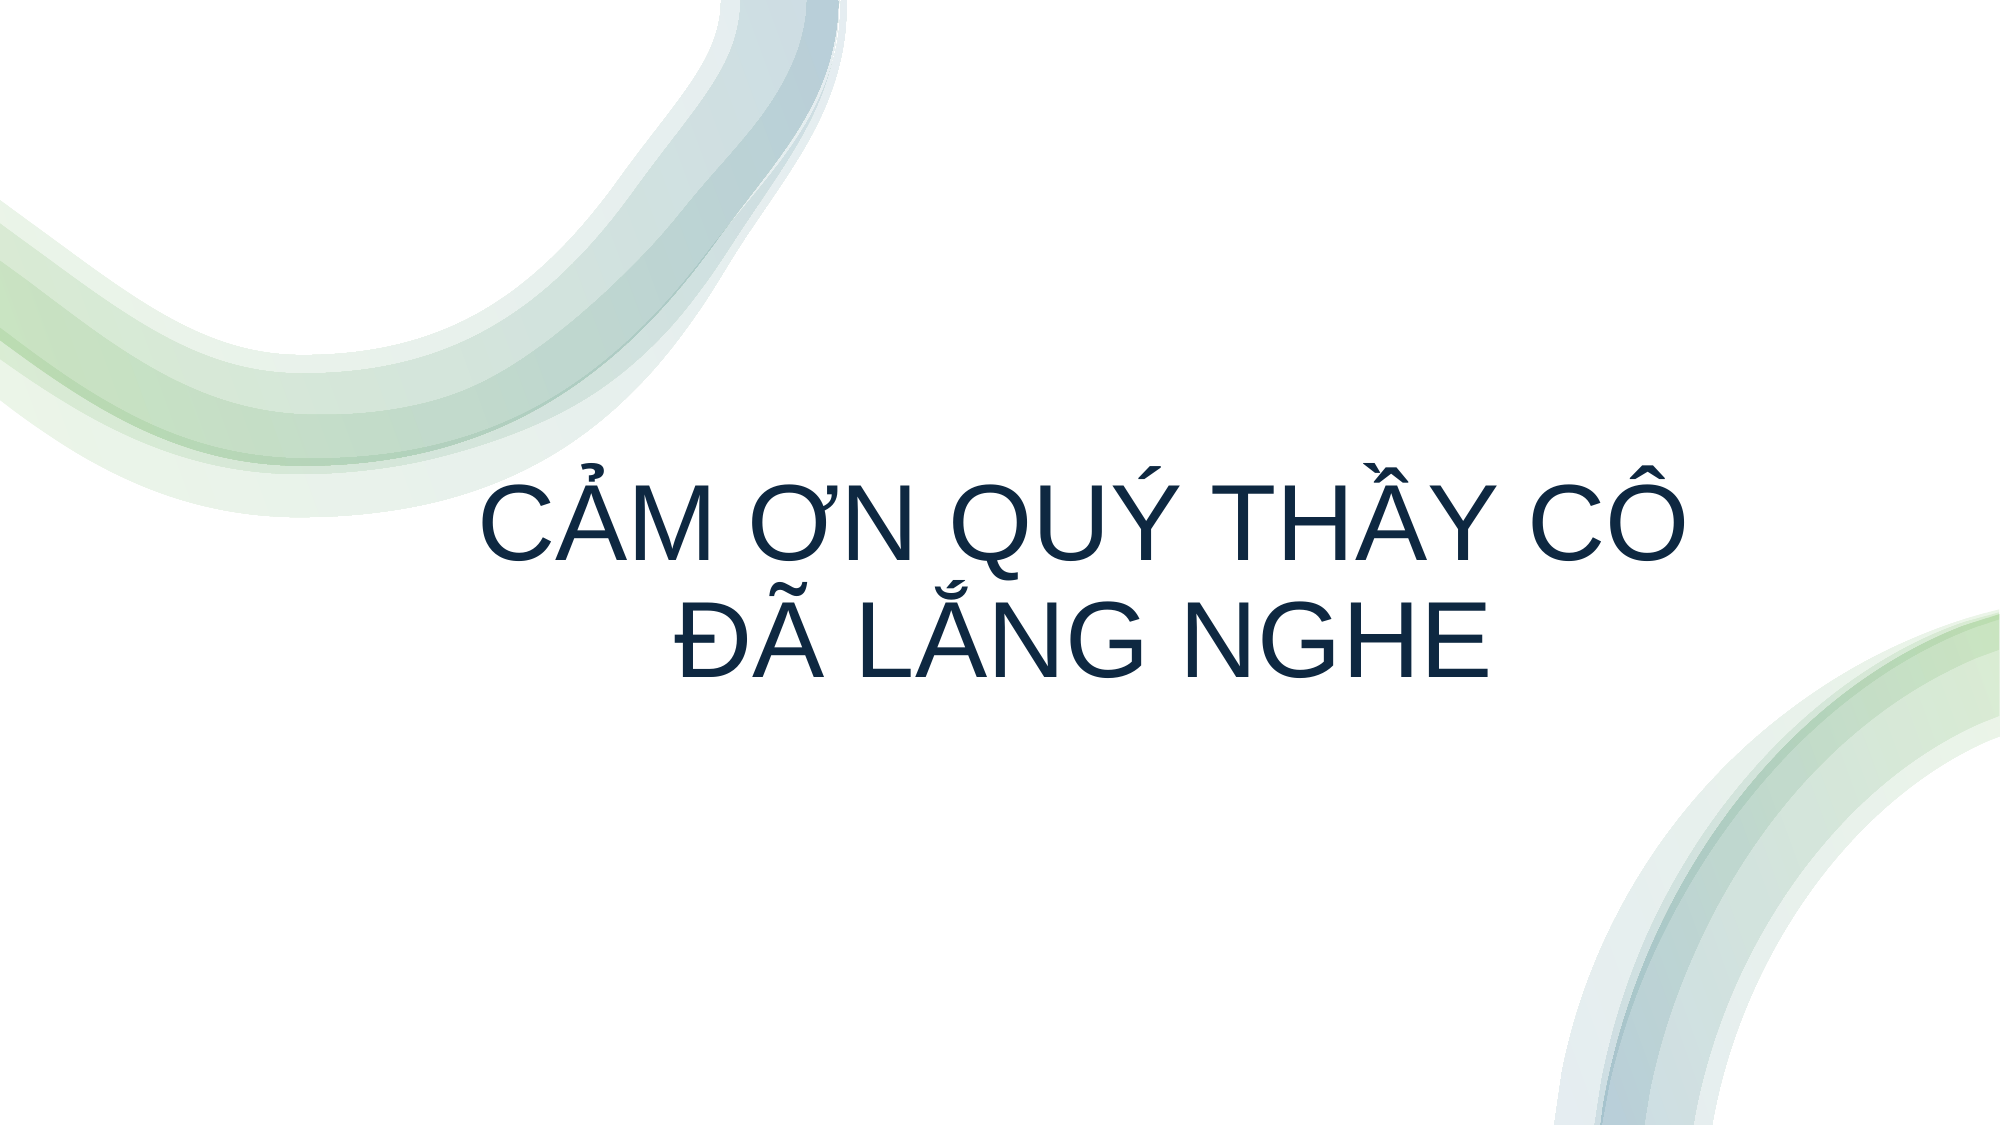

# CẢM ƠN QUÝ THẦY CÔ ĐÃ LẮNG NGHE